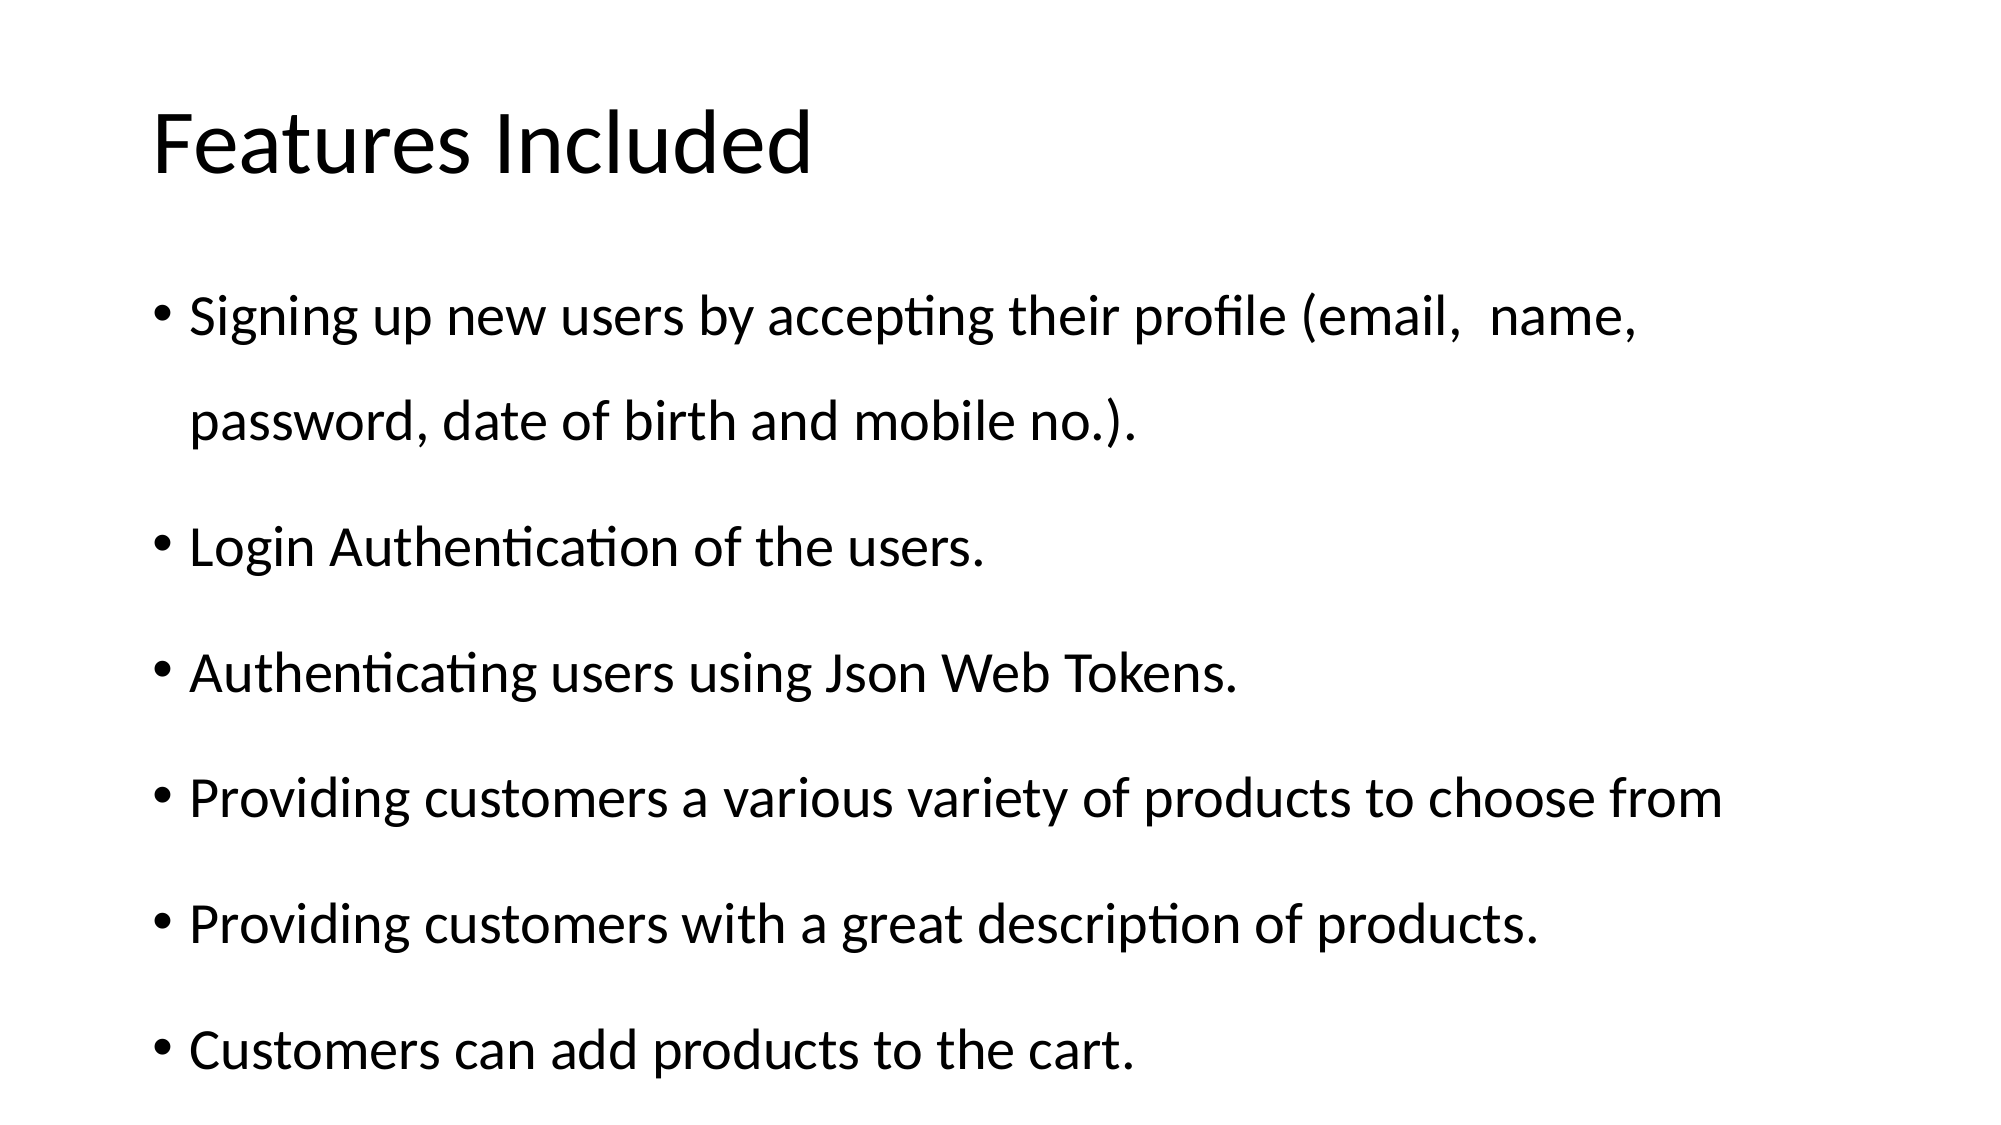

# Features Included
Signing up new users by accepting their profile (email,  name, password, date of birth and mobile no.).
Login Authentication of the users.
Authenticating users using Json Web Tokens.
Providing customers a various variety of products to choose from
Providing customers with a great description of products.
Customers can add products to the cart.